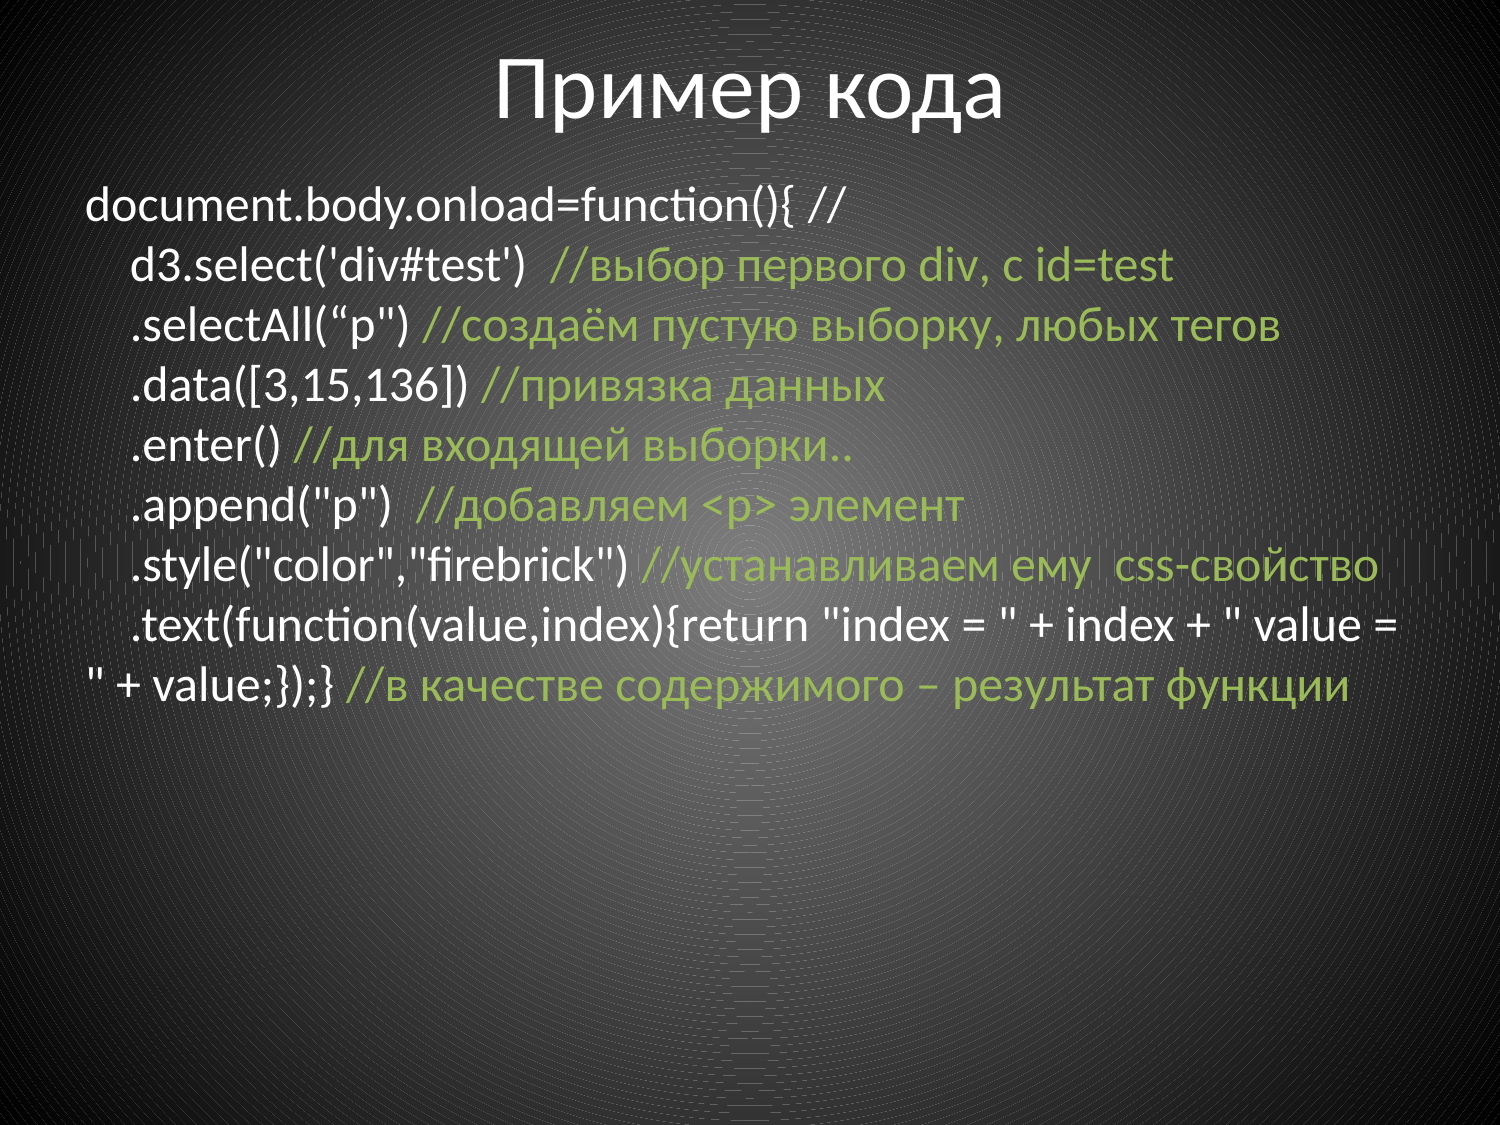

# Пример кода
document.body.onload=function(){ //
    d3.select('div#test')  //выбор первого div, с id=test
    .selectAll(“p") //создаём пустую выборку, любых тегов
    .data([3,15,136]) //привязка данных
    .enter() //для входящей выборки..
    .append("p")  //добавляем <p> элемент
    .style("color","firebrick") //устанавливаем ему  css-свойство
    .text(function(value,index){return "index = " + index + " value = " + value;});} //в качестве содержимого – результат функции